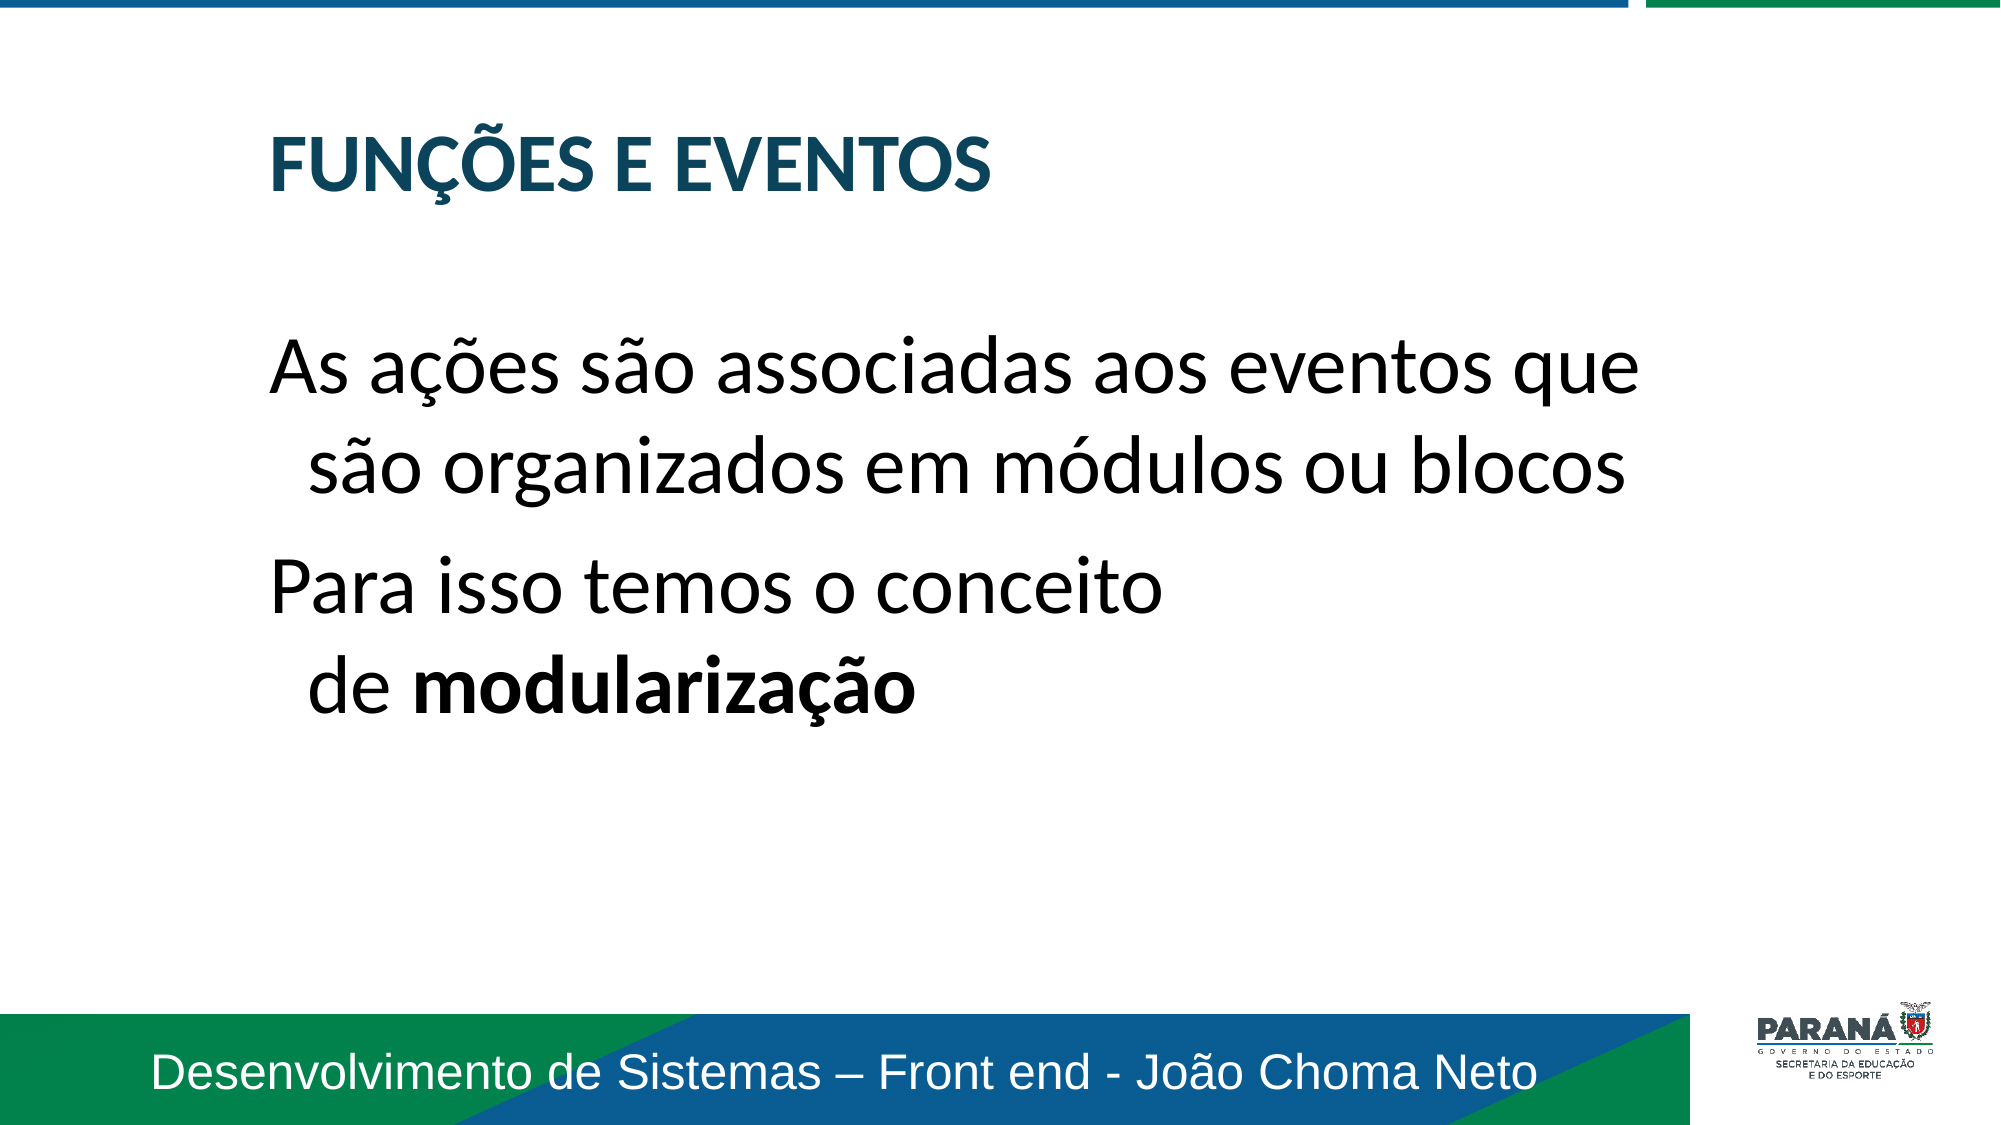

FUNÇÕES E EVENTOS
As ações são associadas aos eventos que são organizados em módulos ou blocos
Para isso temos o conceito de modularização